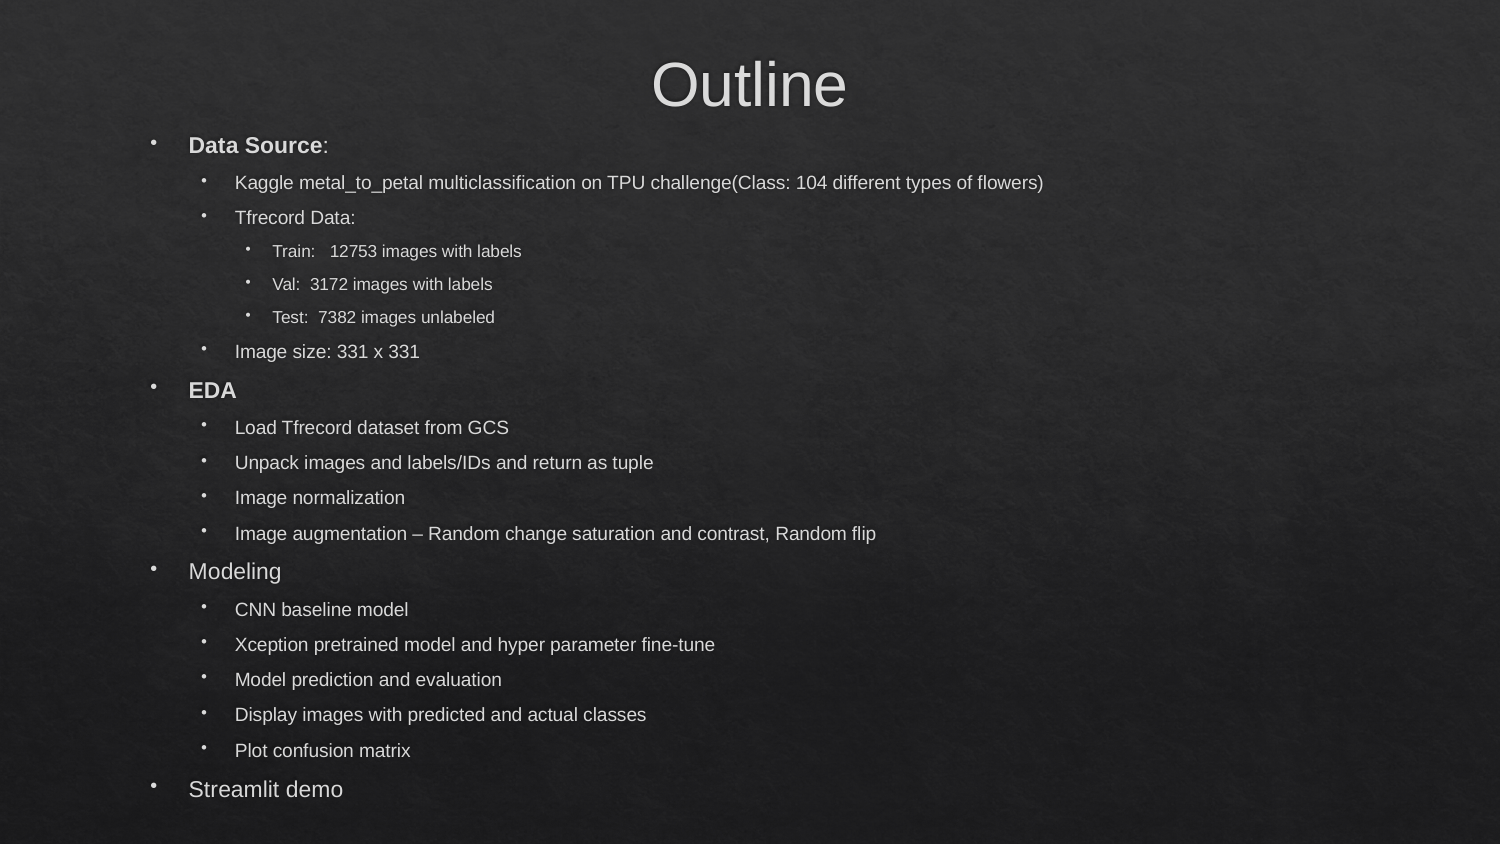

# Outline
Data Source:
Kaggle metal_to_petal multiclassification on TPU challenge(Class: 104 different types of flowers)
Tfrecord Data:
Train:   12753 images with labels
Val:  3172 images with labels
Test:  7382 images unlabeled
Image size: 331 x 331
EDA
Load Tfrecord dataset from GCS
Unpack images and labels/IDs and return as tuple
Image normalization
Image augmentation – Random change saturation and contrast, Random flip
Modeling
CNN baseline model
Xception pretrained model and hyper parameter fine-tune
Model prediction and evaluation
Display images with predicted and actual classes
Plot confusion matrix
Streamlit demo